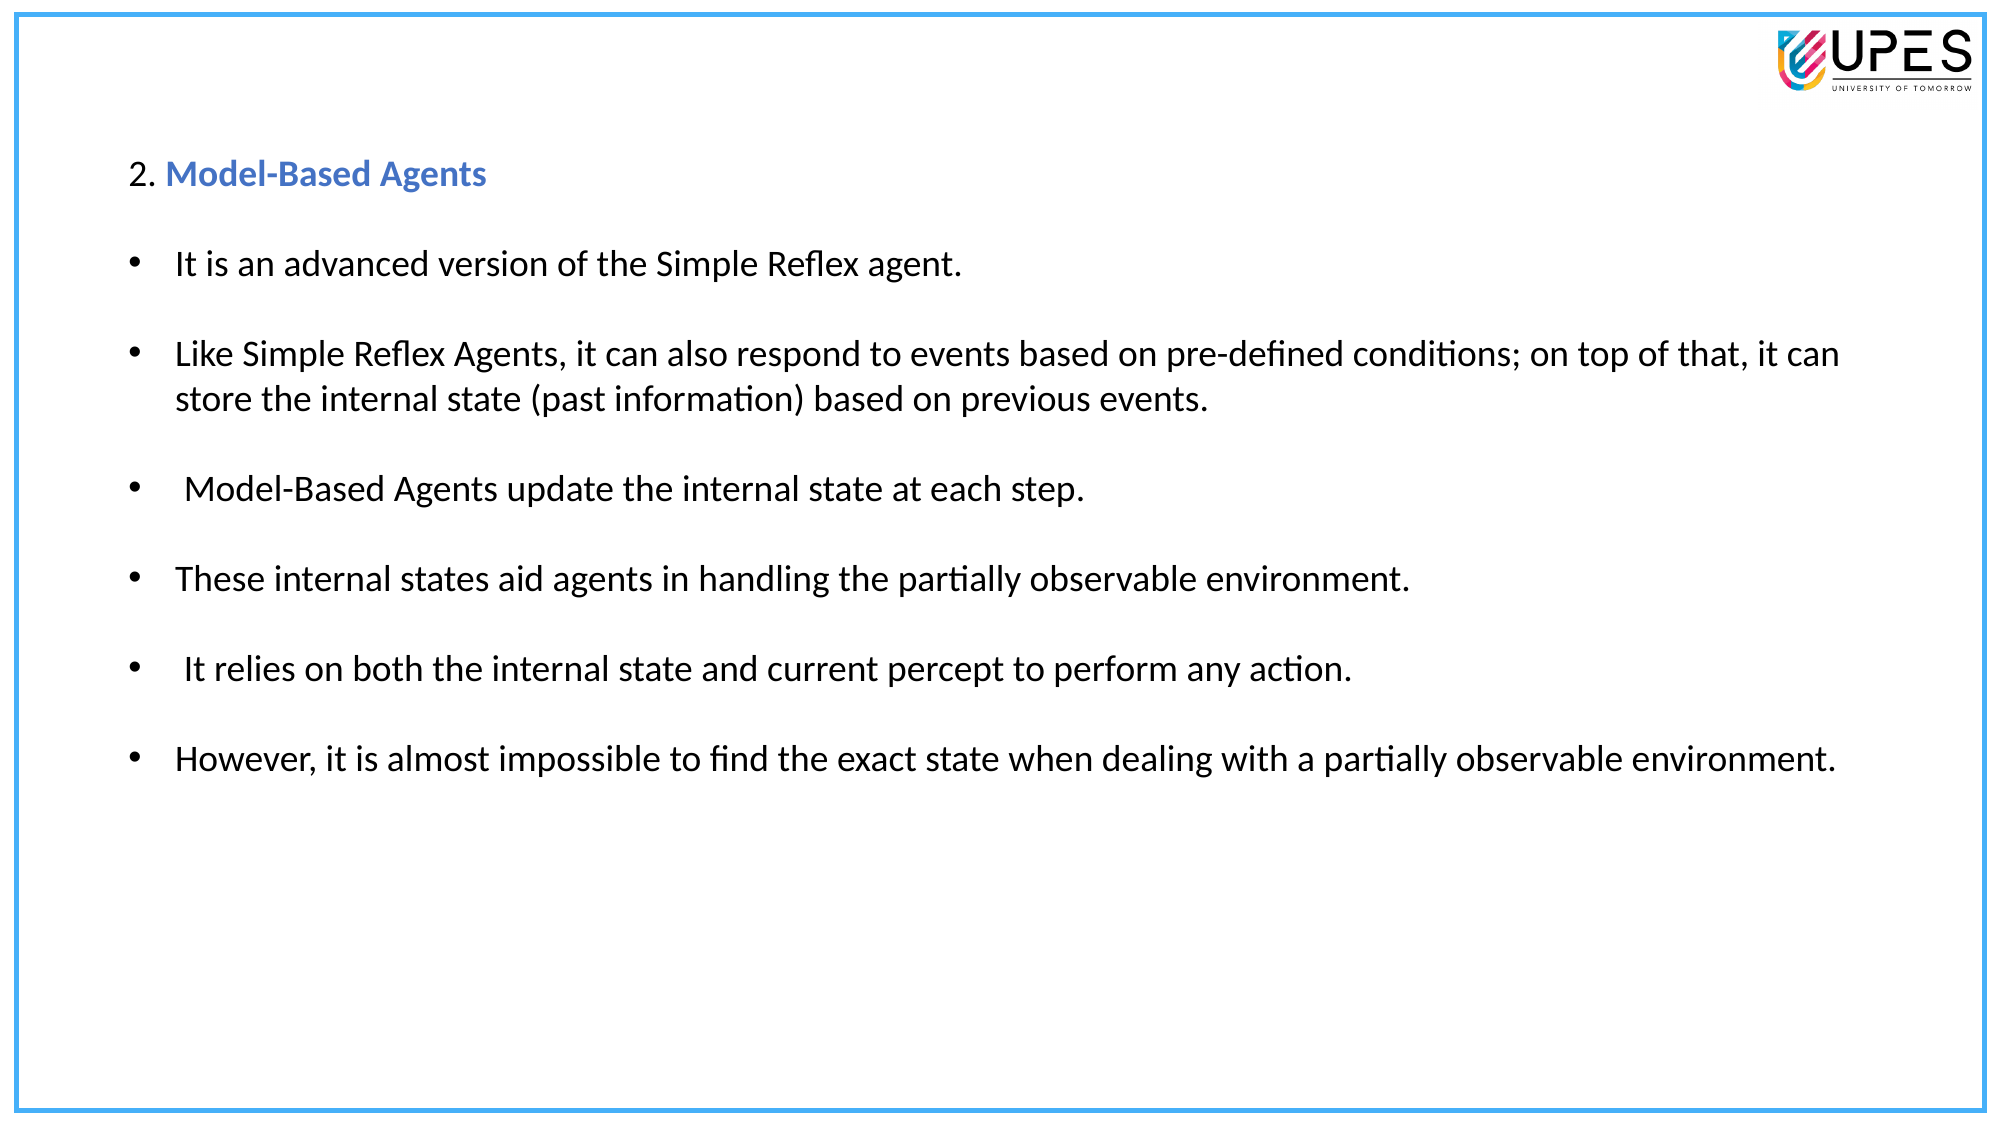

2. Model-Based Agents

It is an advanced version of the Simple Reflex agent.

Like Simple Reflex Agents, it can also respond to events based on pre-defined conditions; on top of that, it can store the internal state (past information) based on previous events.

 Model-Based Agents update the internal state at each step.

These internal states aid agents in handling the partially observable environment.

 It relies on both the internal state and current percept to perform any action.

However, it is almost impossible to find the exact state when dealing with a partially observable environment.